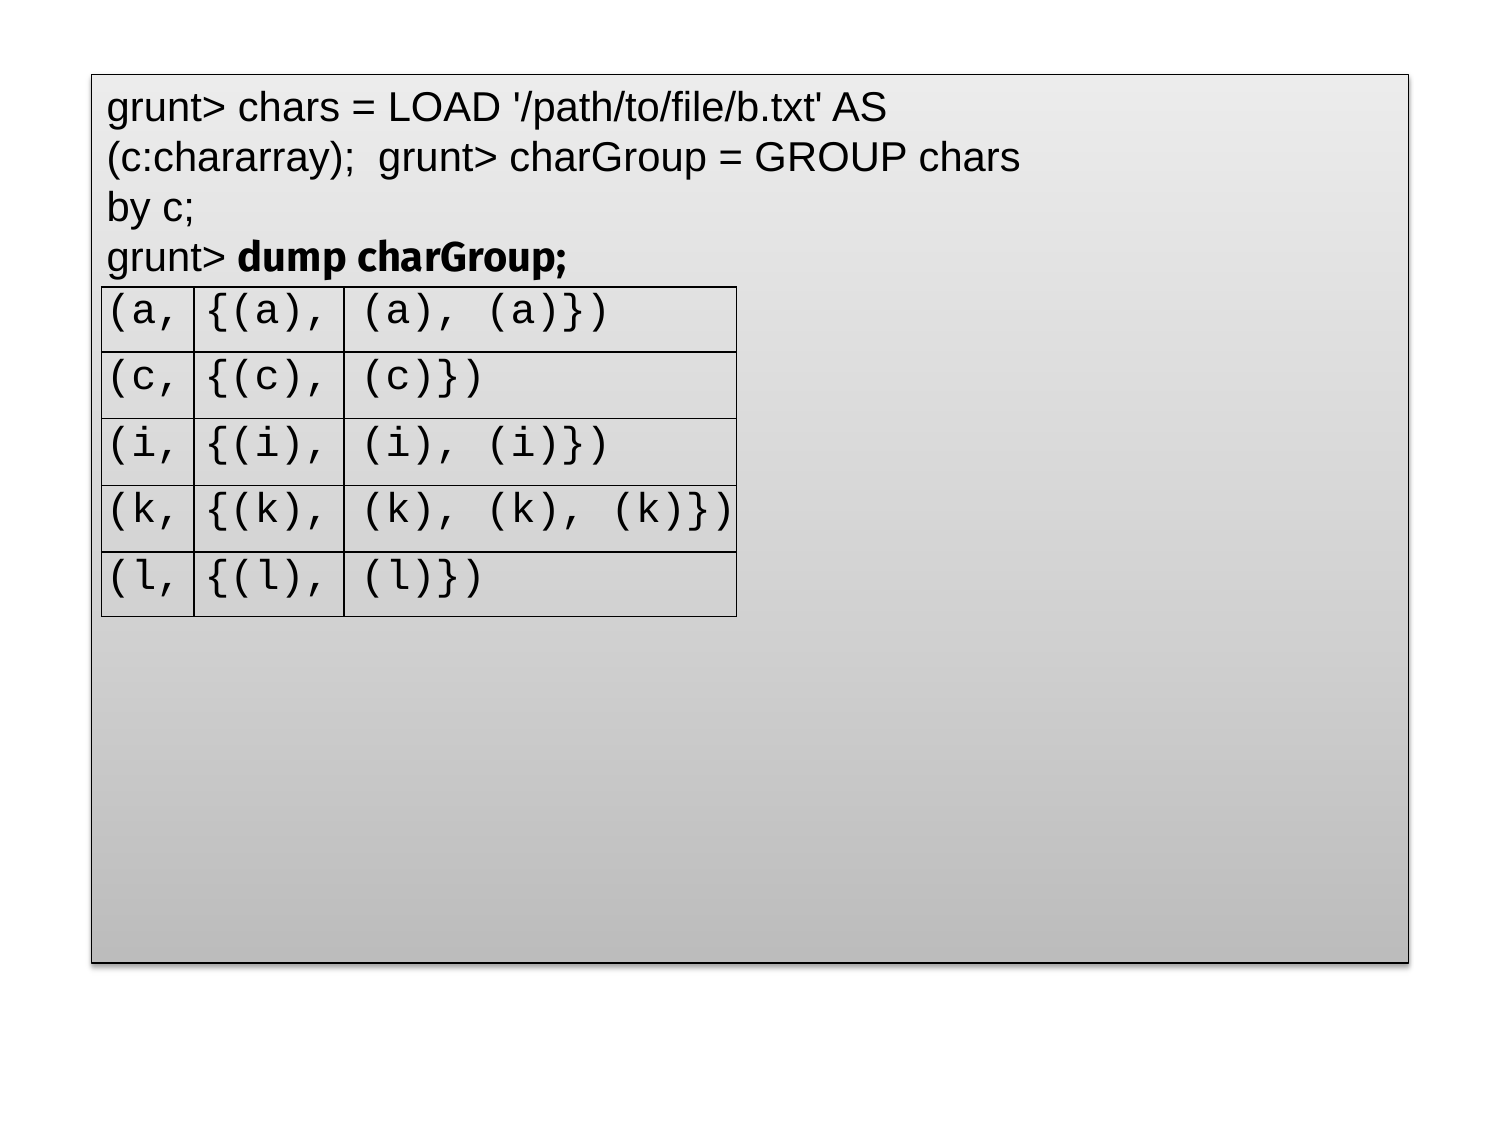

grunt> chars = LOAD '/path/to/file/b.txt' AS (c:chararray);  grunt> charGroup = GROUP chars by c;
grunt> dump charGroup;
| (a, | {(a), | (a), (a)}) |
| --- | --- | --- |
| (c, | {(c), | (c)}) |
| (i, | {(i), | (i), (i)}) |
| (k, | {(k), | (k), (k), (k)}) |
| (l, | {(l), | (l)}) |